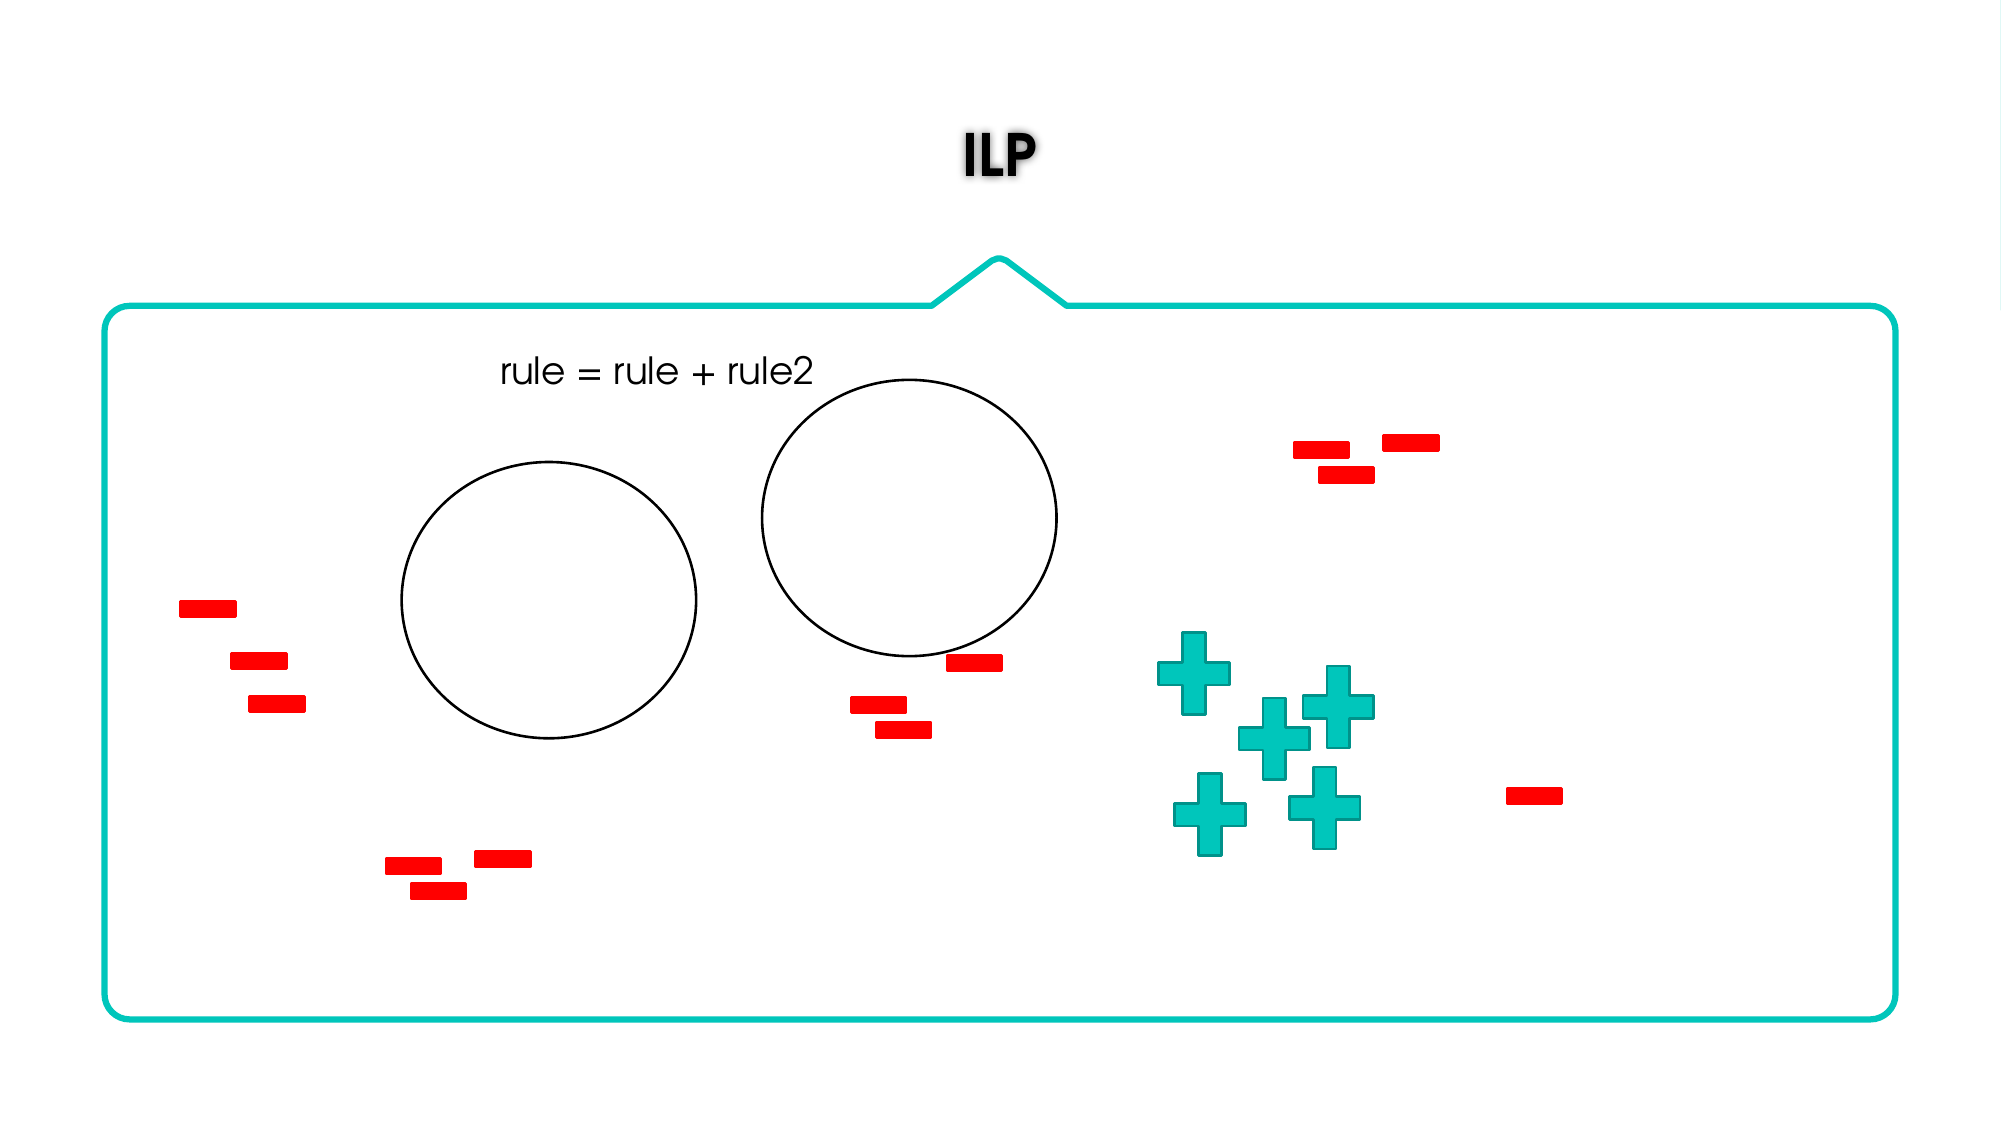

# ILP

rule = rule + rule2